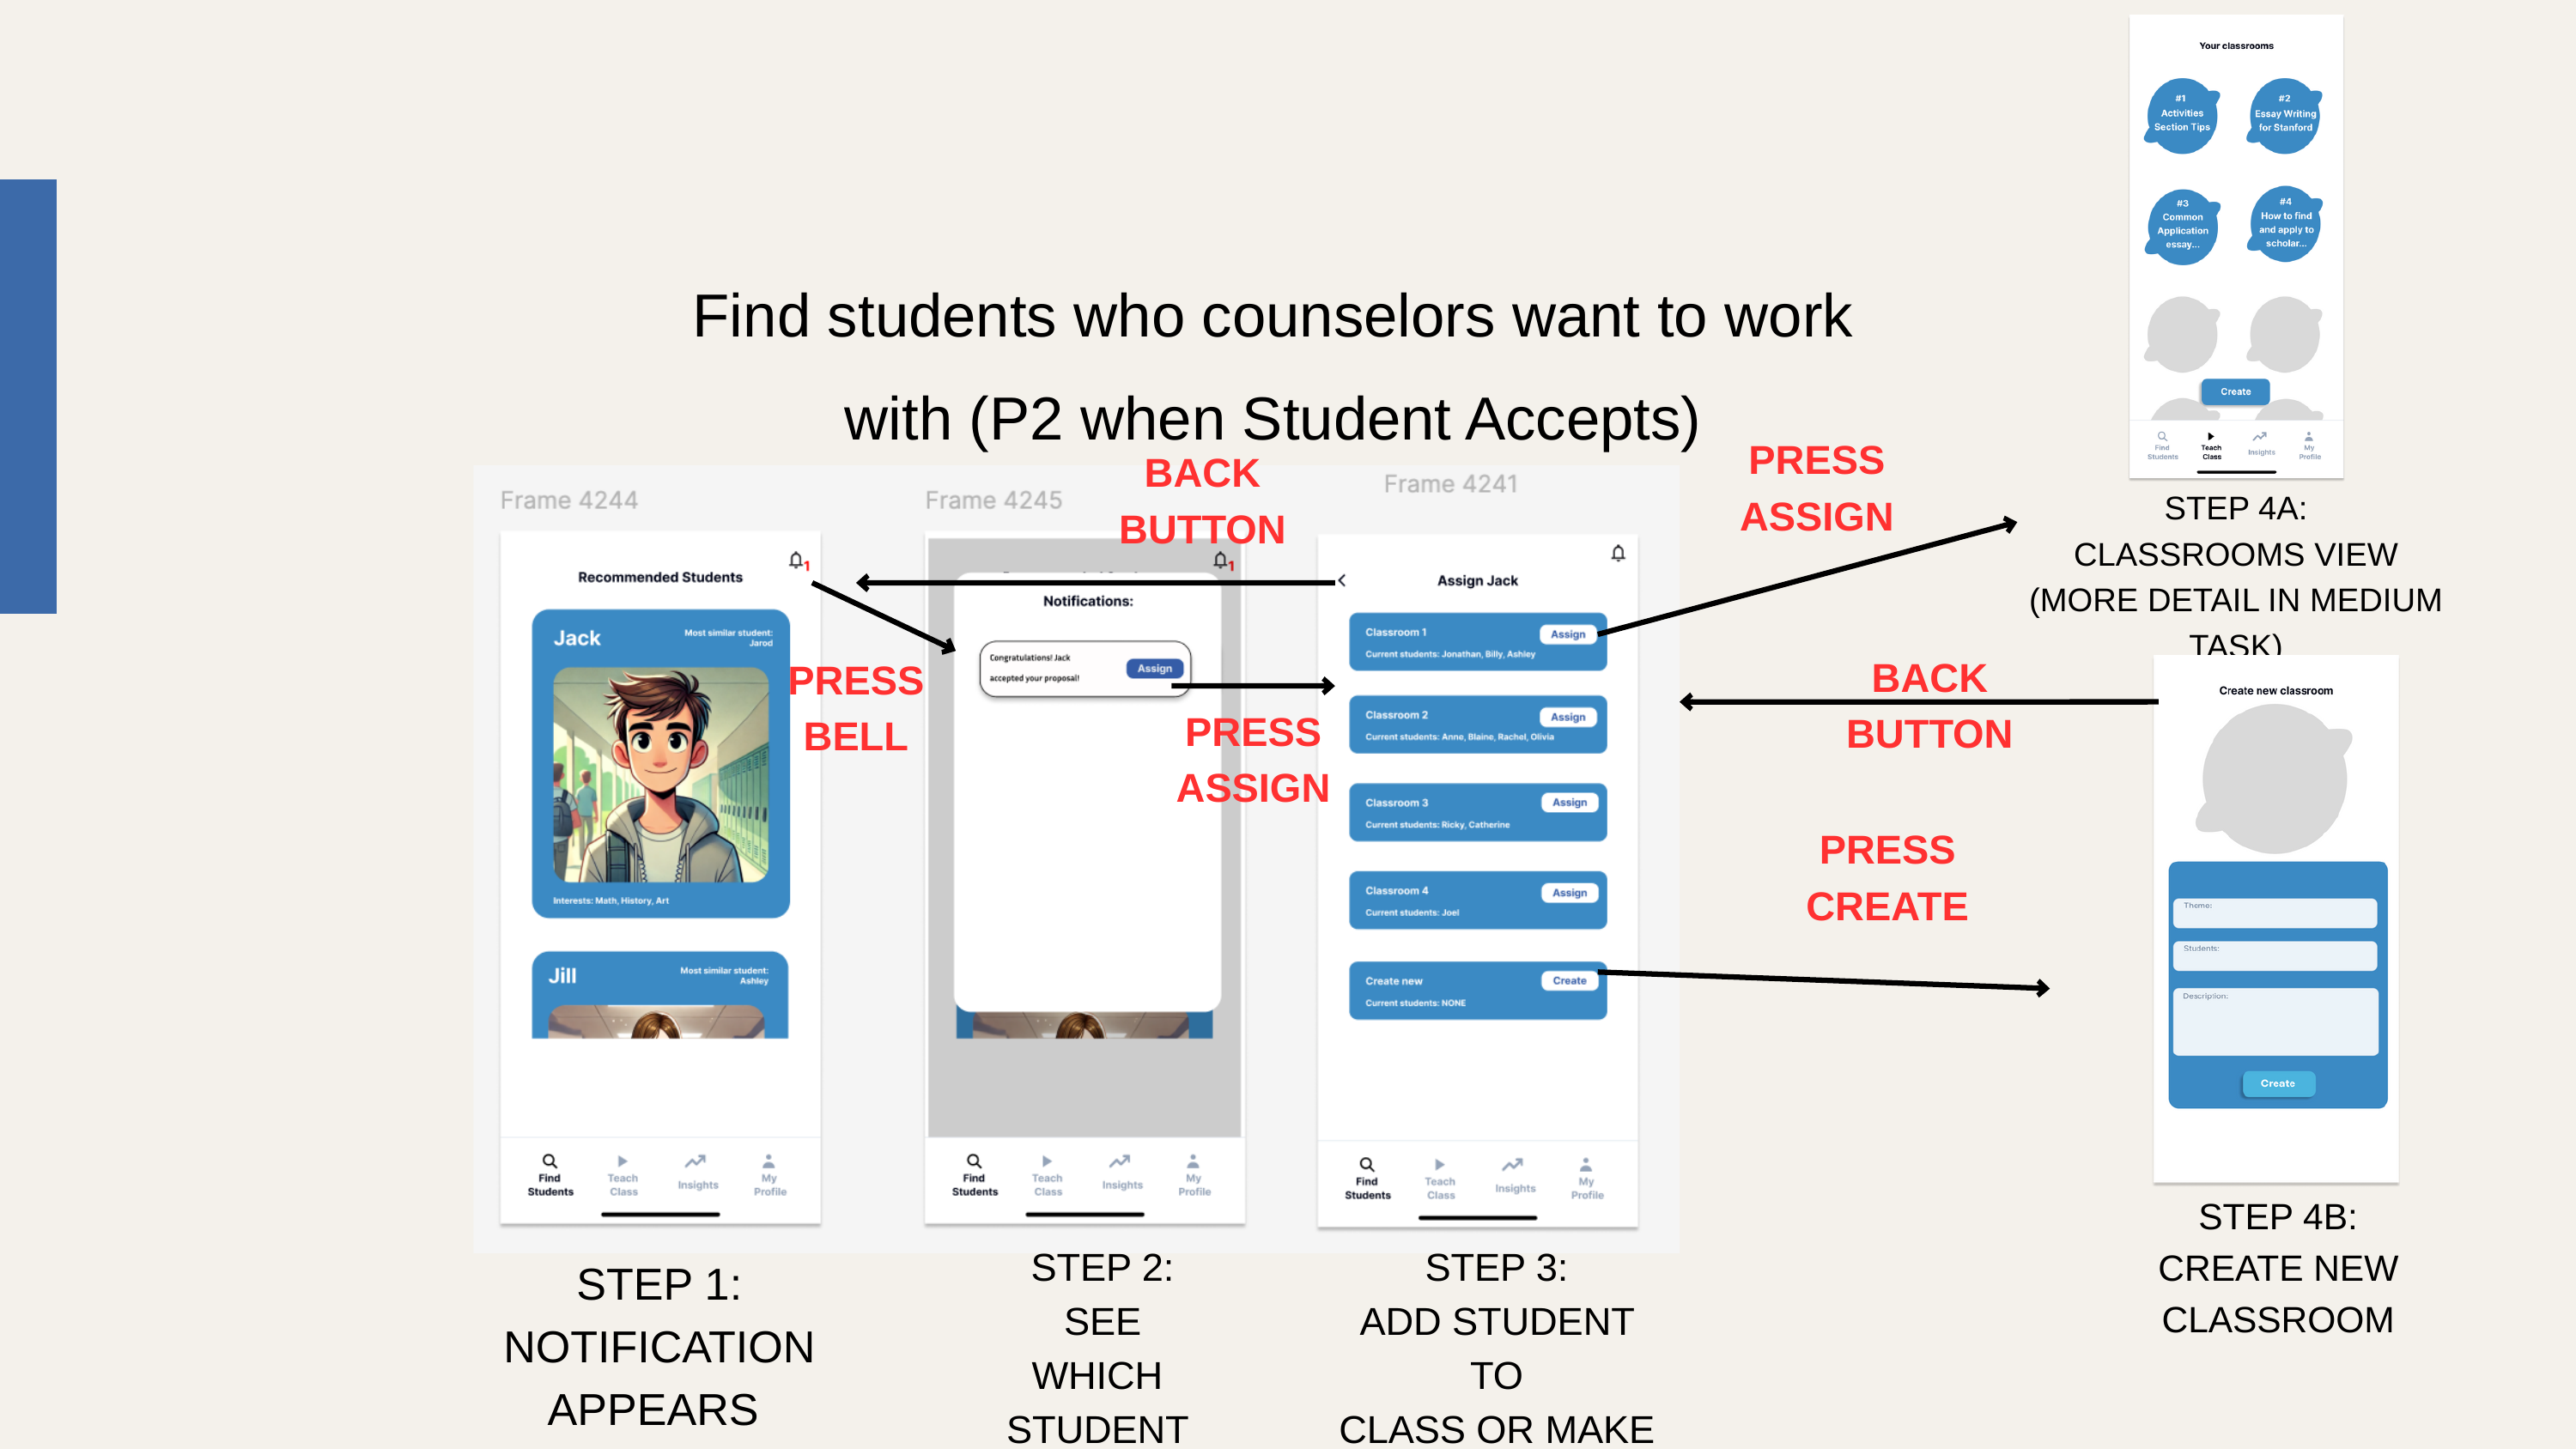

STEP 4A:
CLASSROOMS VIEW
(MORE DETAIL IN MEDIUM TASK)
SIMPLE

Find students who counselors want to work with (P2 when Student Accepts)
PRESS ASSIGN
BACK BUTTON

BACK BUTTON
PRESS BELL

STEP 4B:
CREATE NEW CLASSROOM

PRESS ASSIGN

PRESS CREATE

STEP 3:
ADD STUDENT TO
CLASS OR MAKE
NEW CLASS
STEP 2:
SEE WHICH
STUDENT
ACCEPTED
STEP 1:
NOTIFICATION APPEARS